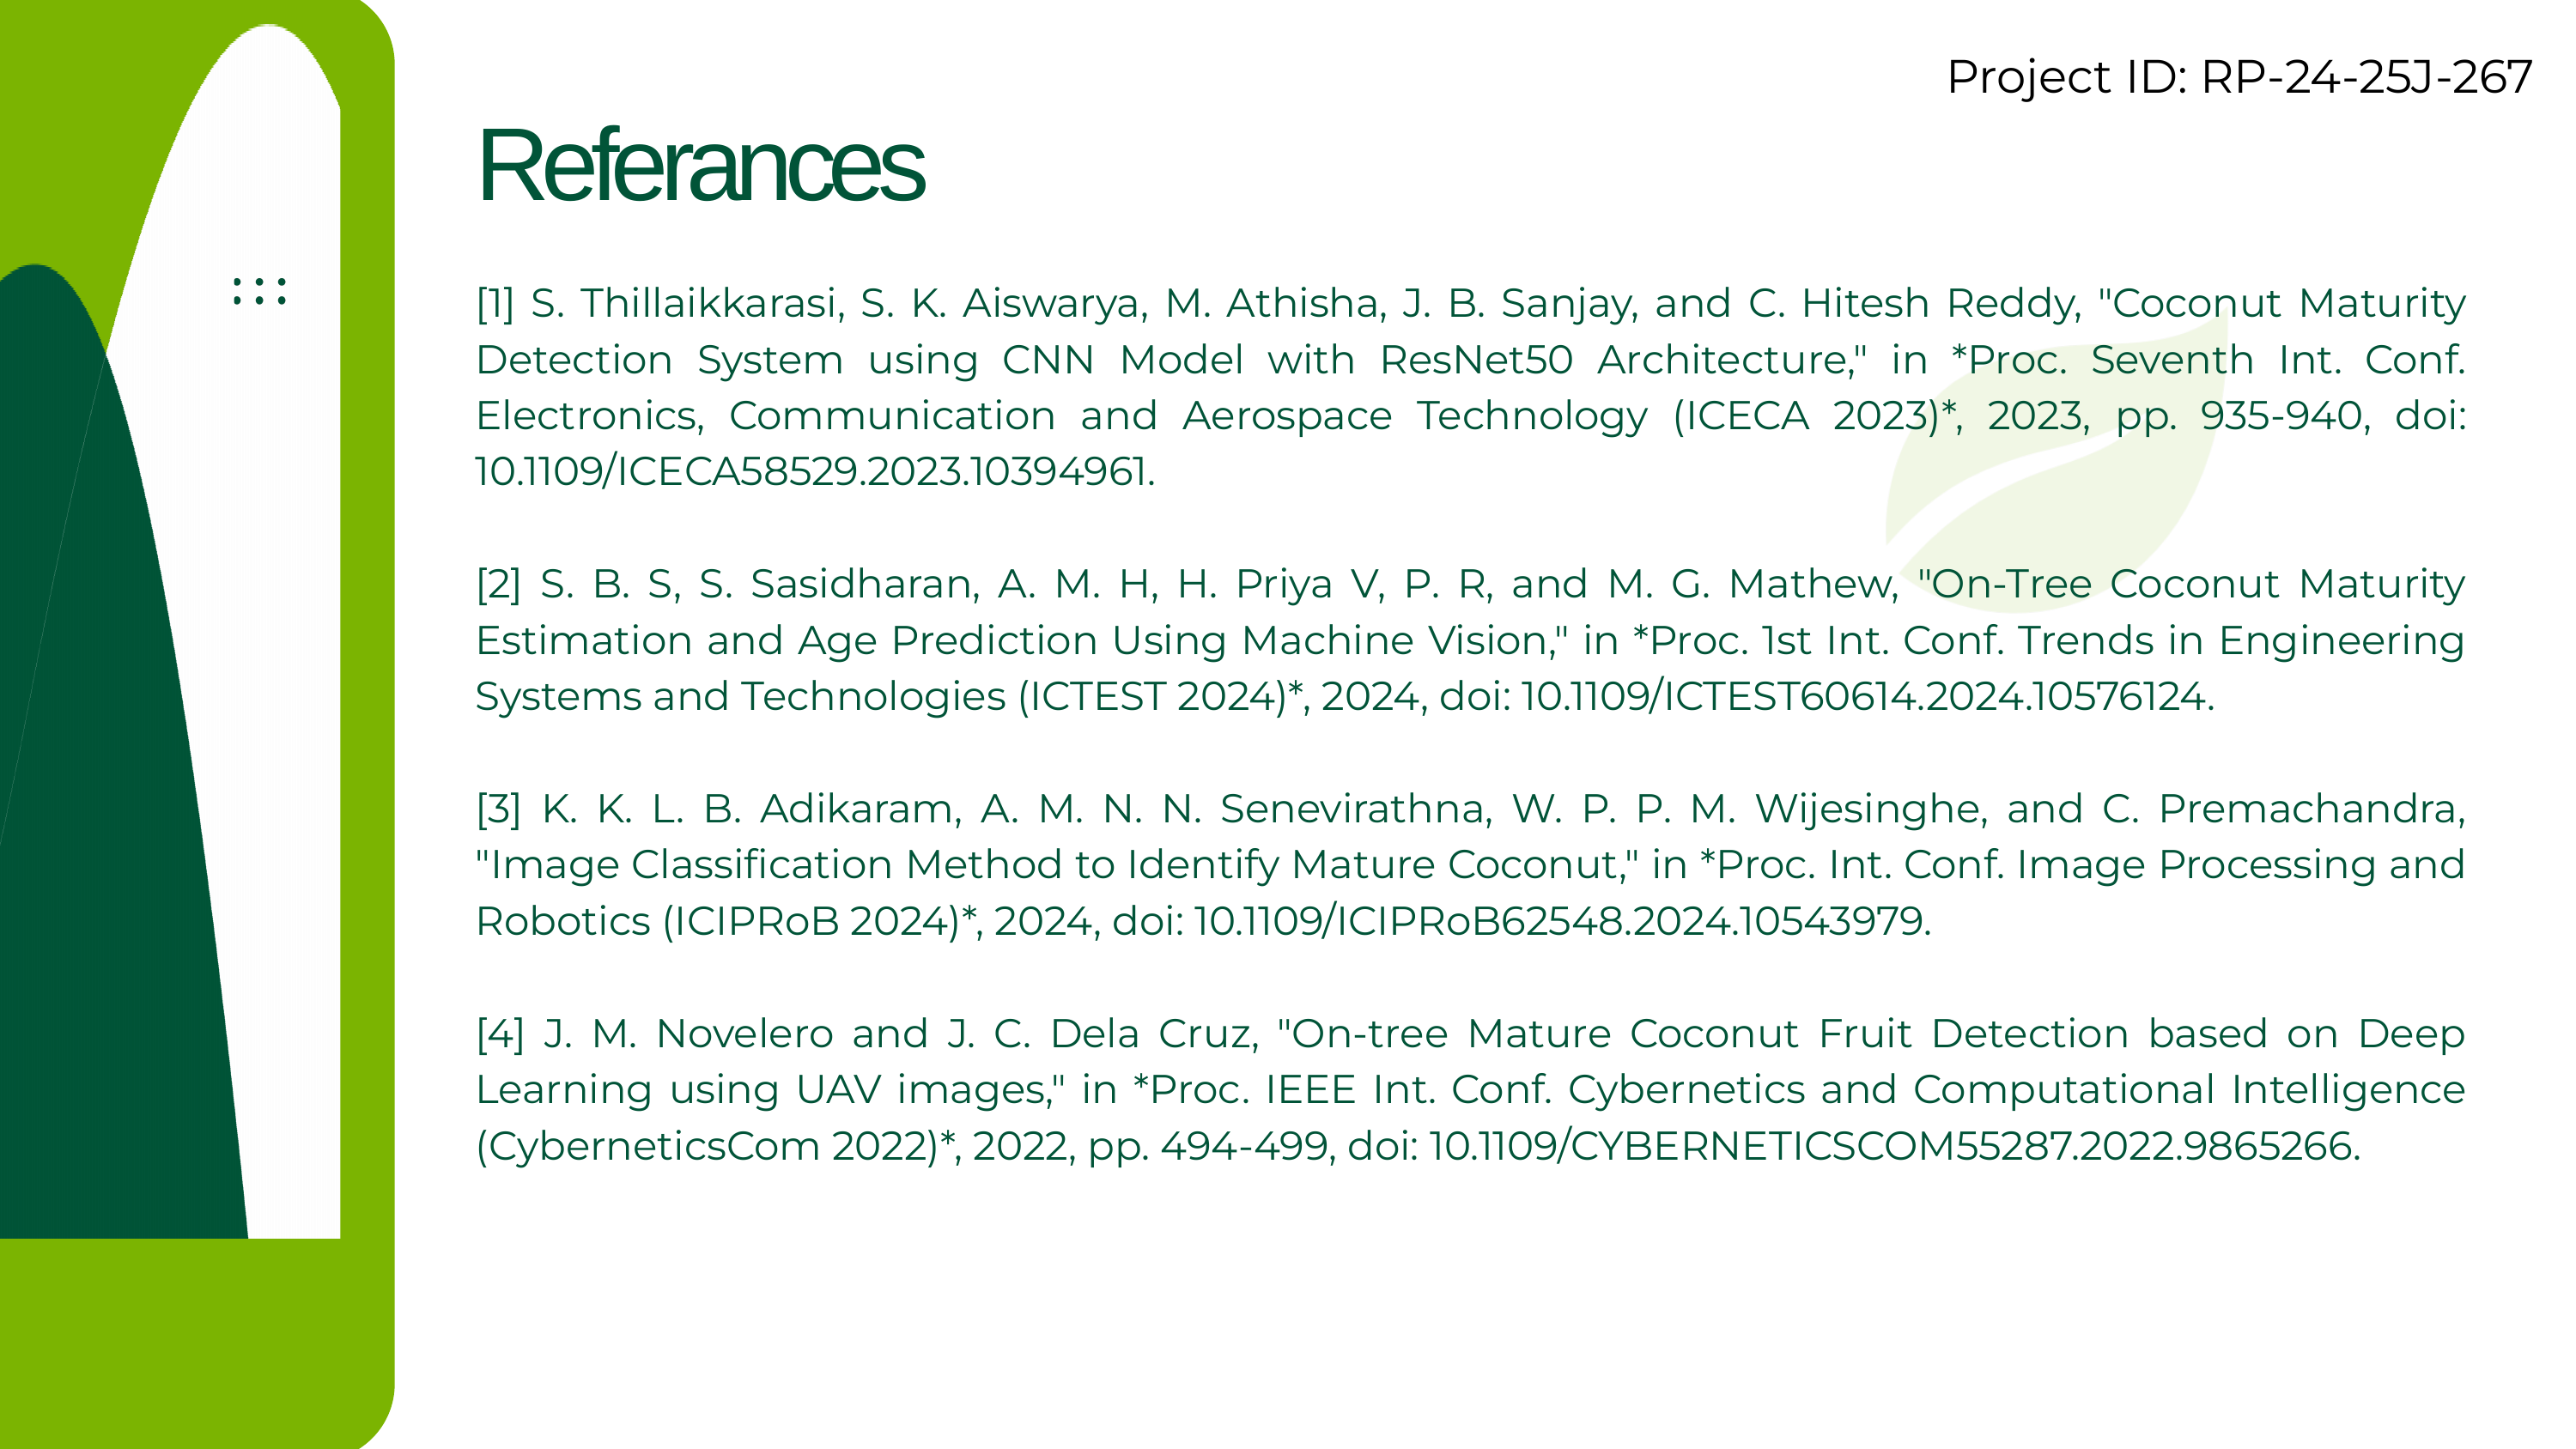

Project ID: RP-24-25J-267​
Referances
[1] S. Thillaikkarasi, S. K. Aiswarya, M. Athisha, J. B. Sanjay, and C. Hitesh Reddy, "Coconut Maturity Detection System using CNN Model with ResNet50 Architecture," in *Proc. Seventh Int. Conf. Electronics, Communication and Aerospace Technology (ICECA 2023)*, 2023, pp. 935-940, doi: 10.1109/ICECA58529.2023.10394961.

[2] S. B. S, S. Sasidharan, A. M. H, H. Priya V, P. R, and M. G. Mathew, "On-Tree Coconut Maturity Estimation and Age Prediction Using Machine Vision," in *Proc. 1st Int. Conf. Trends in Engineering Systems and Technologies (ICTEST 2024)*, 2024, doi: 10.1109/ICTEST60614.2024.10576124.

[3] K. K. L. B. Adikaram, A. M. N. N. Senevirathna, W. P. P. M. Wijesinghe, and C. Premachandra, "Image Classification Method to Identify Mature Coconut," in *Proc. Int. Conf. Image Processing and Robotics (ICIPRoB 2024)*, 2024, doi: 10.1109/ICIPRoB62548.2024.10543979.

[4] J. M. Novelero and J. C. Dela Cruz, "On-tree Mature Coconut Fruit Detection based on Deep Learning using UAV images," in *Proc. IEEE Int. Conf. Cybernetics and Computational Intelligence (CyberneticsCom 2022)*, 2022, pp. 494-499, doi: 10.1109/CYBERNETICSCOM55287.2022.9865266.